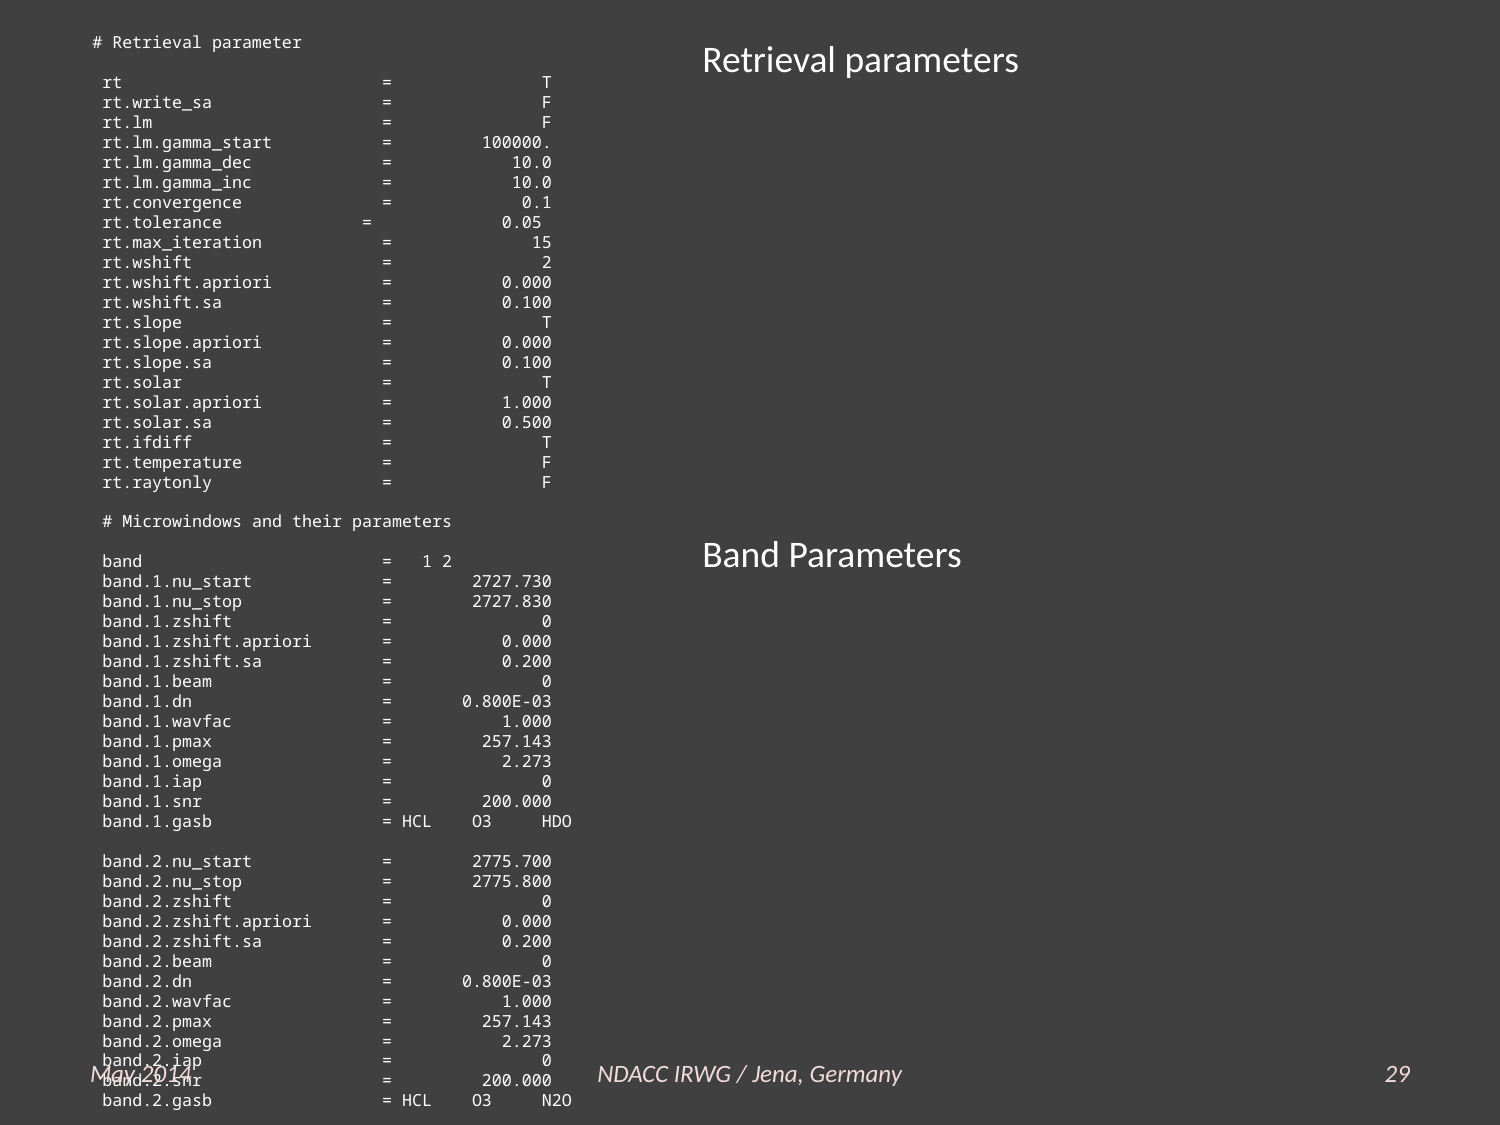

# Retrieval parameter

 rt                          =               T
 rt.write_sa                 =               F
 rt.lm                       =               F
 rt.lm.gamma_start           =         100000.
 rt.lm.gamma_dec             =            10.0
 rt.lm.gamma_inc             =            10.0
 rt.convergence              =             0.1
 rt.tolerance              =             0.05
 rt.max_iteration            =              15
 rt.wshift                   =               2
 rt.wshift.apriori           =           0.000
 rt.wshift.sa                =           0.100
 rt.slope                    =               T
 rt.slope.apriori            =           0.000
 rt.slope.sa                 =           0.100
 rt.solar                    =               T
 rt.solar.apriori            =           1.000
 rt.solar.sa                 =           0.500
 rt.ifdiff                   =               T
 rt.temperature              =               F
 rt.raytonly                 =               F

 # Microwindows and their parameters

 band                        =   1 2
 band.1.nu_start             =        2727.730
 band.1.nu_stop              =        2727.830
 band.1.zshift               =               0
 band.1.zshift.apriori       =           0.000
 band.1.zshift.sa            =           0.200
 band.1.beam                 =               0
 band.1.dn                   =       0.800E-03
 band.1.wavfac               =           1.000
 band.1.pmax                 =         257.143
 band.1.omega                =           2.273
 band.1.iap                  =               0
 band.1.snr                  =         200.000
 band.1.gasb                 = HCL    O3     HDO

 band.2.nu_start             =        2775.700
 band.2.nu_stop              =        2775.800
 band.2.zshift               =               0
 band.2.zshift.apriori       =           0.000
 band.2.zshift.sa            =           0.200
 band.2.beam                 =               0
 band.2.dn                   =       0.800E-03
 band.2.wavfac               =           1.000
 band.2.pmax                 =         257.143
 band.2.omega                =           2.273
 band.2.iap                  =               0
 band.2.snr                  =         200.000
 band.2.gasb                 = HCL    O3     N2O
# Retrieval parameter

 rt                          =               T
 rt.write_sa                 =               F
 rt.lm                       =               F
 rt.lm.gamma_start           =         100000.
 rt.lm.gamma_dec             =            10.0
 rt.lm.gamma_inc             =            10.0
 rt.convergence              =             0.1
 rt.tolerance              =             0.05
 rt.max_iteration            =              15
 rt.wshift                   =               2
 rt.wshift.apriori           =           0.000
 rt.wshift.sa                =           0.100
 rt.slope                    =               T
 rt.slope.apriori            =           0.000
 rt.slope.sa                 =           0.100
 rt.solar                    =               T
 rt.solar.apriori            =           1.000
 rt.solar.sa                 =           0.500
 rt.ifdiff                   =               T
 rt.temperature              =               F
 rt.raytonly                 =               F

 # Microwindows and their parameters

 band                        =   1 2
 band.1.nu_start             =        2727.730
 band.1.nu_stop              =        2727.830
 band.1.zshift               =               0
 band.1.zshift.apriori       =           0.000
 band.1.zshift.sa            =           0.200
 band.1.beam                 =               0
 band.1.dn                   =       0.800E-03
 band.1.wavfac               =           1.000
 band.1.pmax                 =         257.143
 band.1.omega                =           2.273
 band.1.iap                  =               0
 band.1.snr                  =         200.000
 band.1.gasb                 = HCL    O3     HDO

 band.2.nu_start             =        2775.700
 band.2.nu_stop              =        2775.800
 band.2.zshift               =               0
 band.2.zshift.apriori       =           0.000
 band.2.zshift.sa            =           0.200
 band.2.beam                 =               0
 band.2.dn                   =       0.800E-03
 band.2.wavfac               =           1.000
 band.2.pmax                 =         257.143
 band.2.omega                =           2.273
 band.2.iap                  =               0
 band.2.snr                  =         200.000
 band.2.gasb                 = HCL    O3     N2O
Retrieval parameters

Band Parameters
May 2014
NDACC IRWG / Jena, Germany
29